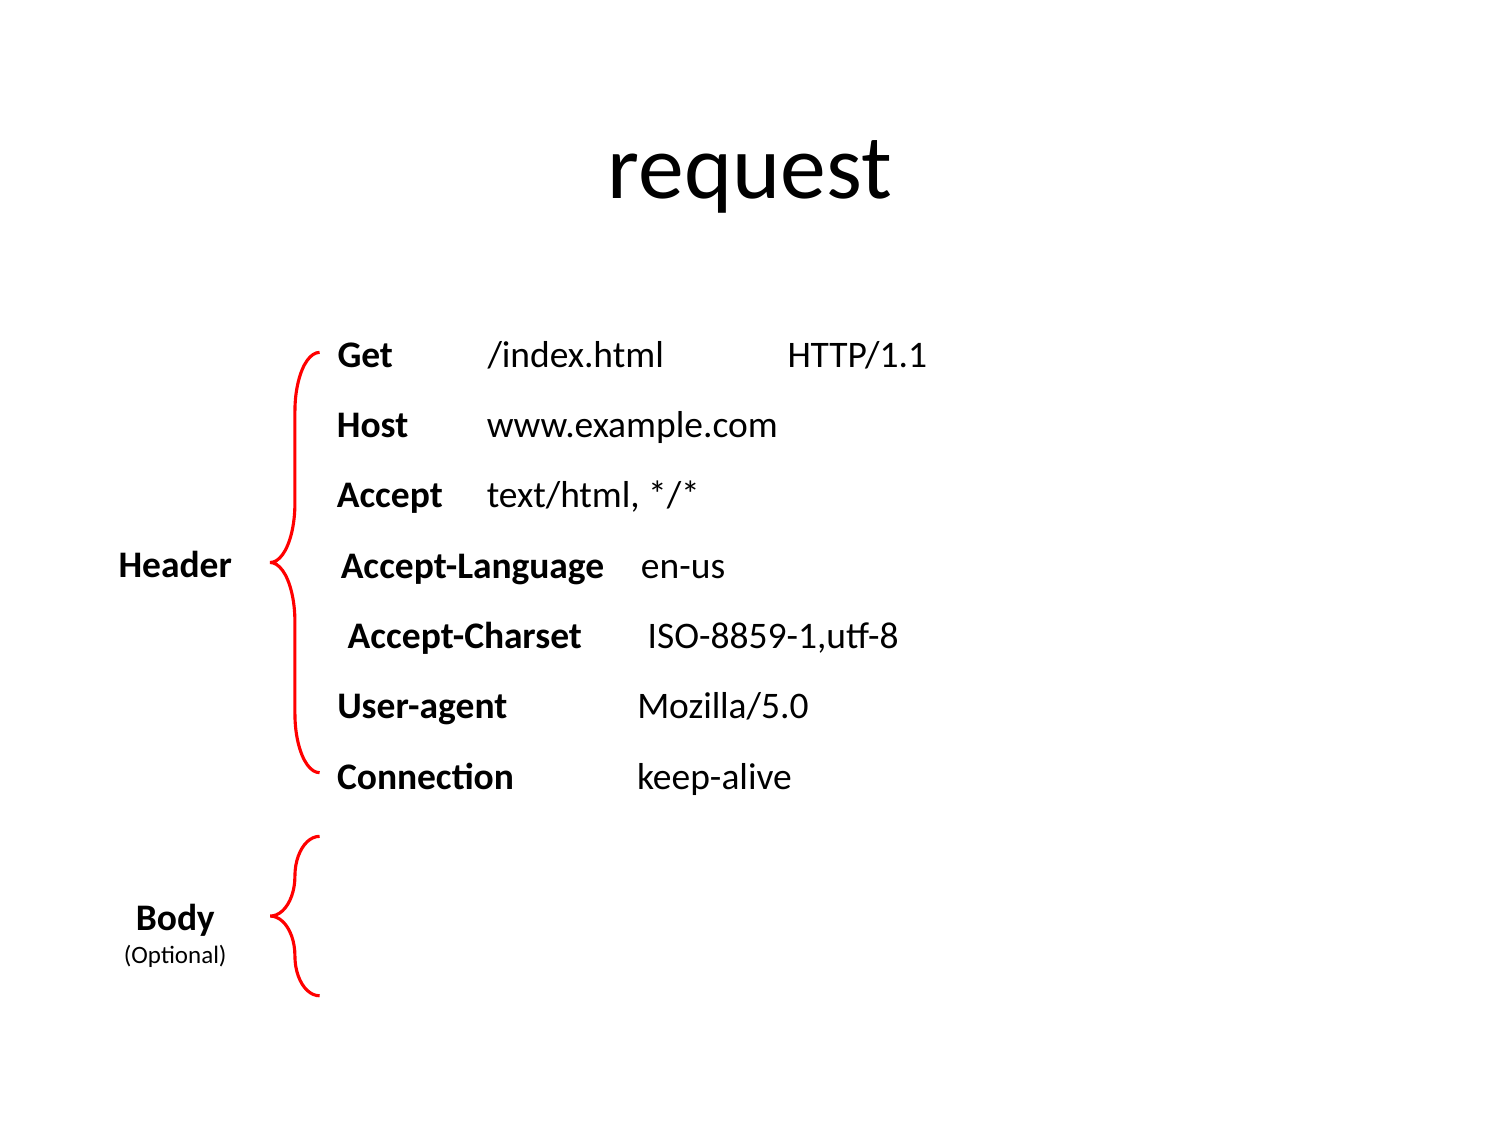

# request
Get	/index.html	HTTP/1.1

Host	www.example.com
Accept	text/html, */*
Header
Accept-Language	en-us
Accept-Charset	ISO-8859-1,utf-8
User-agent	Mozilla/5.0
Connection	keep-alive

Body
(Optional)